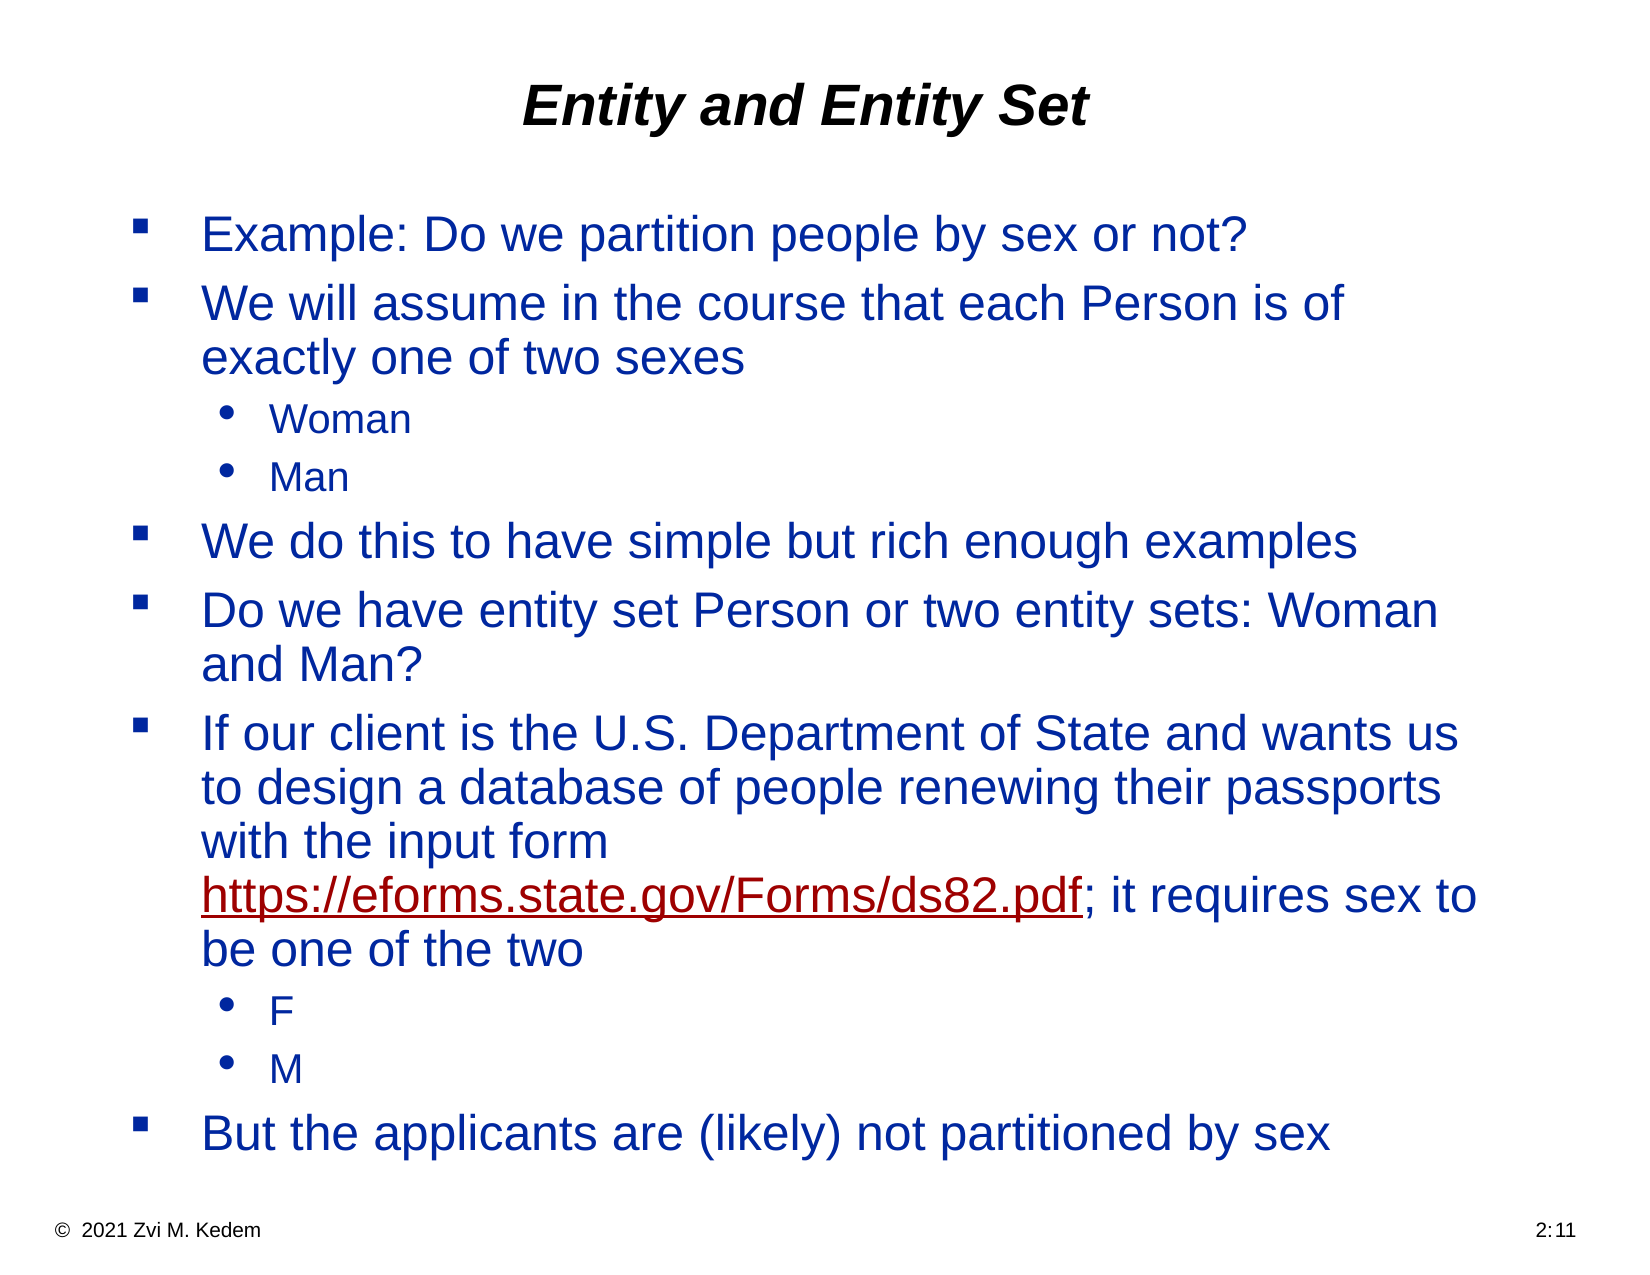

# Entity and Entity Set
Example: Do we partition people by sex or not?
We will assume in the course that each Person is of exactly one of two sexes
Woman
Man
We do this to have simple but rich enough examples
Do we have entity set Person or two entity sets: Woman and Man?
If our client is the U.S. Department of State and wants us to design a database of people renewing their passports with the input form https://eforms.state.gov/Forms/ds82.pdf; it requires sex to be one of the two
F
M
But the applicants are (likely) not partitioned by sex